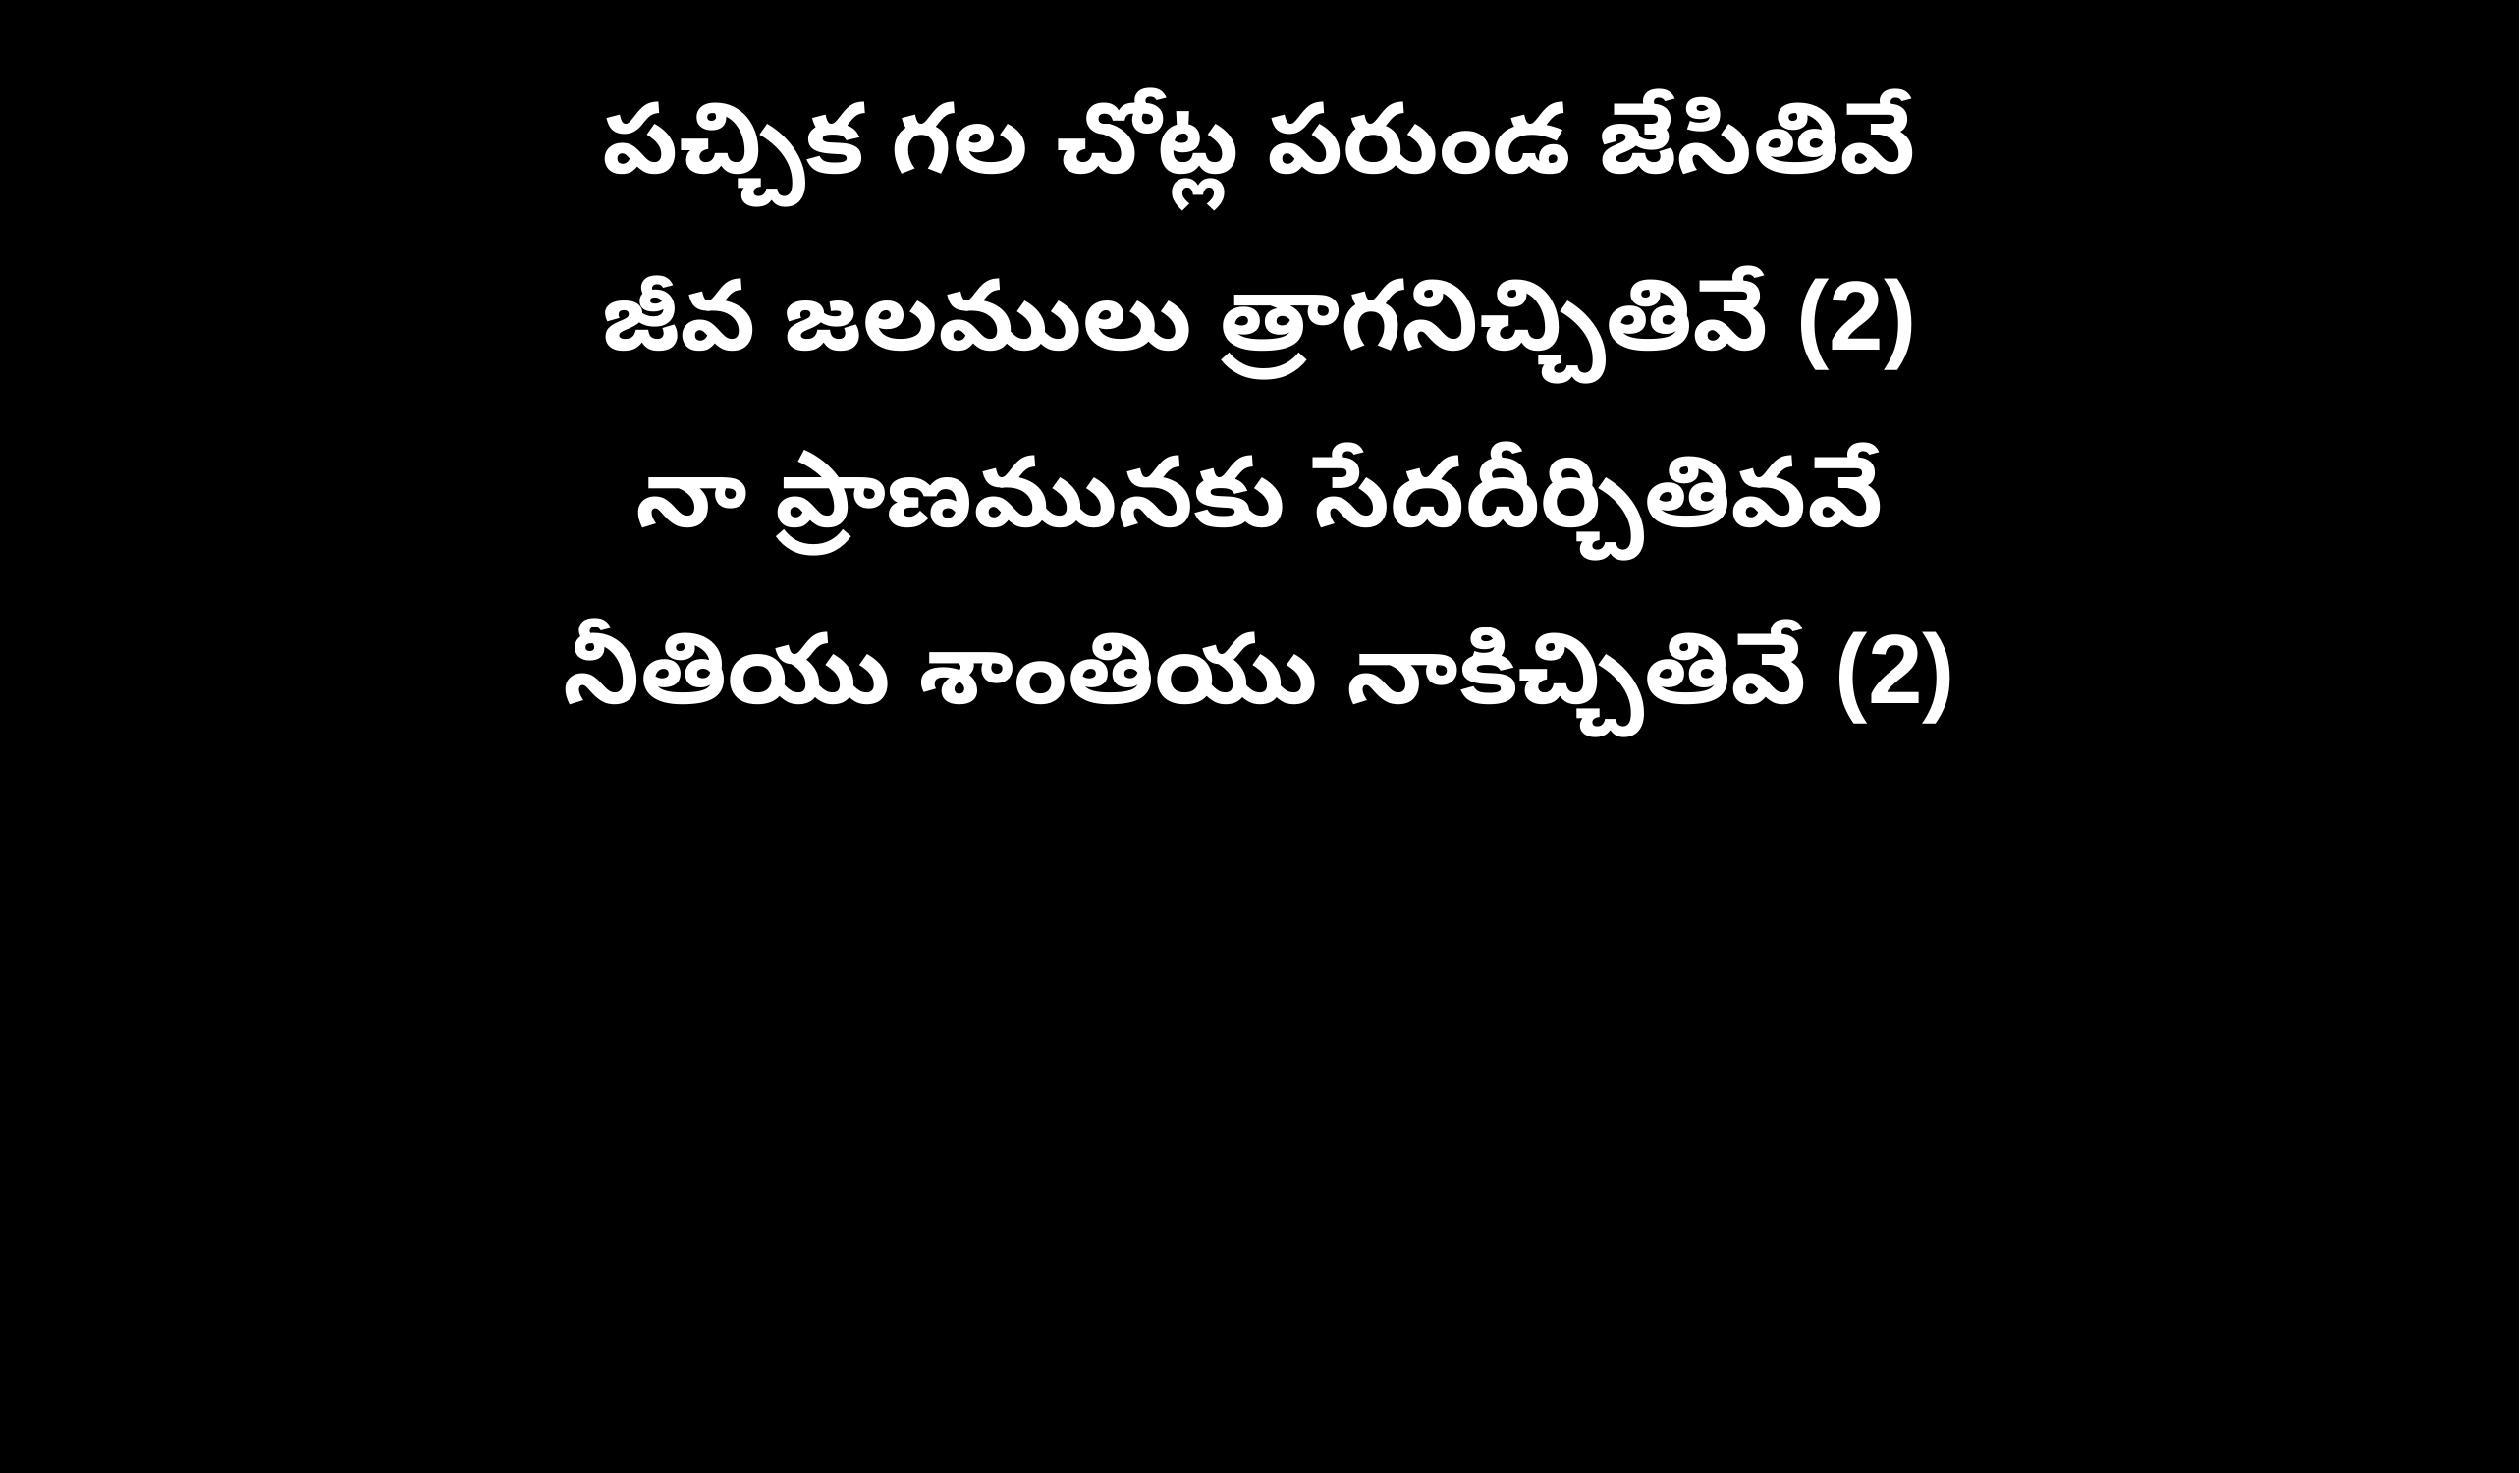

పచ్చిక గల చోట్ల పరుండ జేసితివే
జీవ జలములు త్రాగనిచ్చితివే (2)
నా ప్రాణమునకు సేదదీర్చితివవే
నీతియు శాంతియు నాకిచ్చితివే (2)